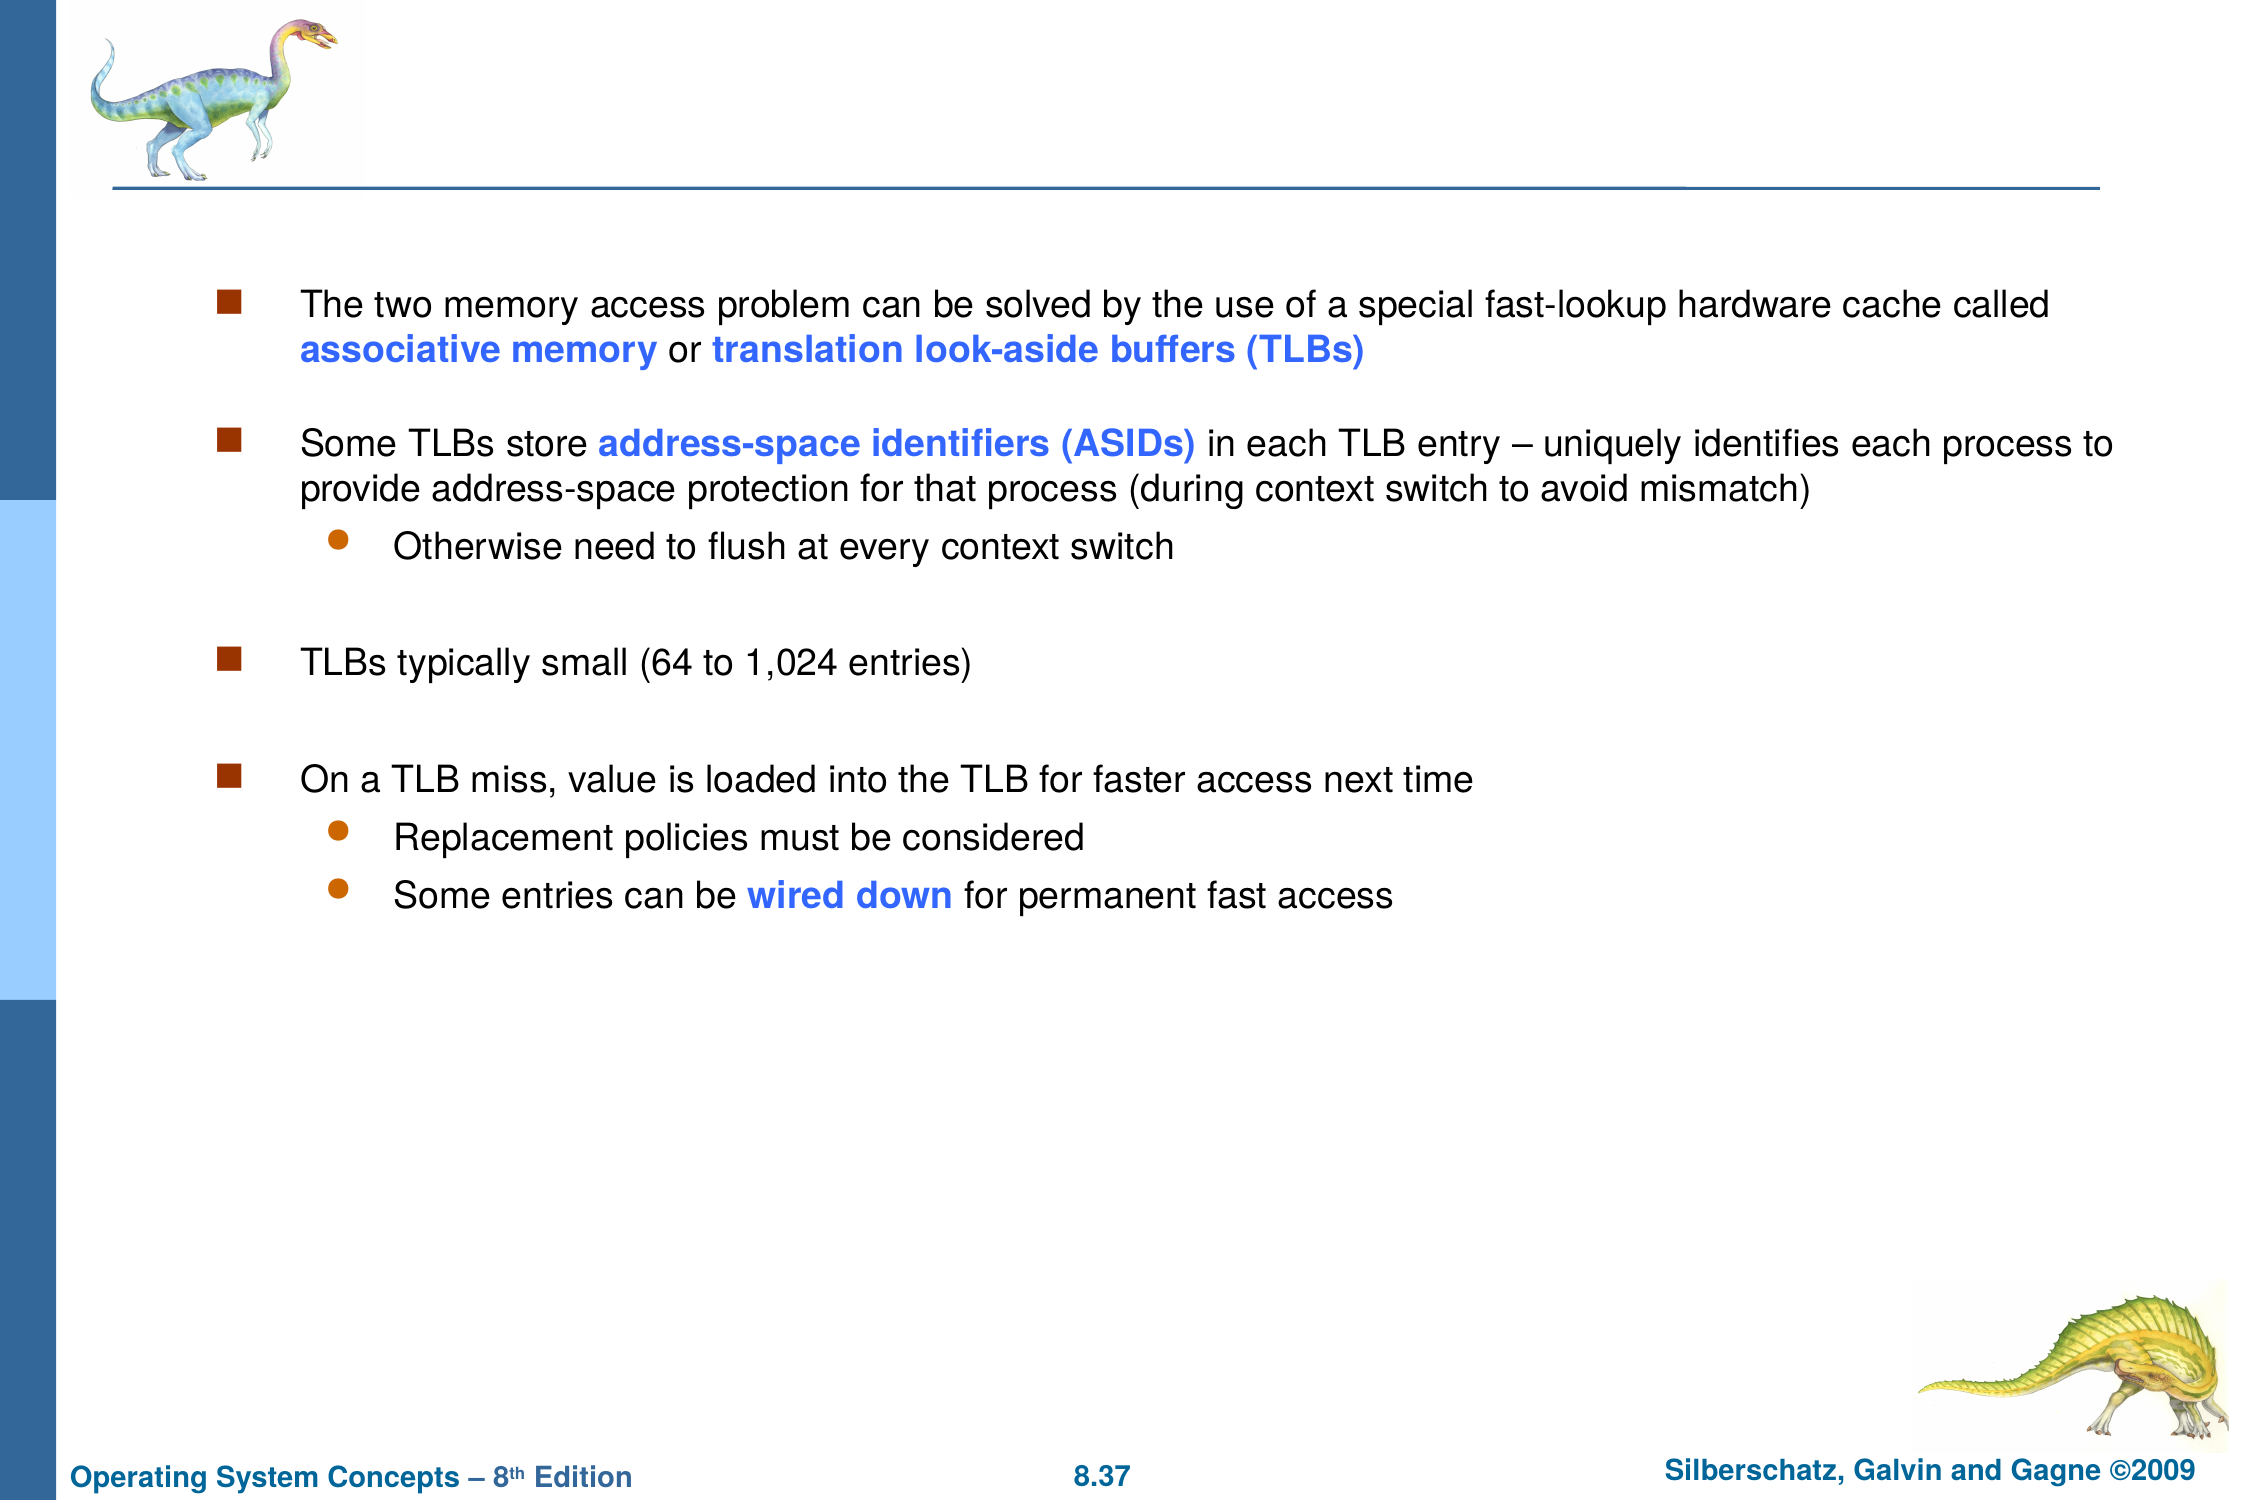

#
The two memory access problem can be solved by the use of a special fast-lookup hardware cache called associative memory or translation look-aside buffers (TLBs)

Some TLBs store address-space identifiers (ASIDs) in each TLB entry – uniquely identifies each process to provide address-space protection for that process (during context switch to avoid mismatch)
Otherwise need to flush at every context switch

TLBs typically small (64 to 1,024 entries)

On a TLB miss, value is loaded into the TLB for faster access next time
Replacement policies must be considered
Some entries can be wired down for permanent fast access